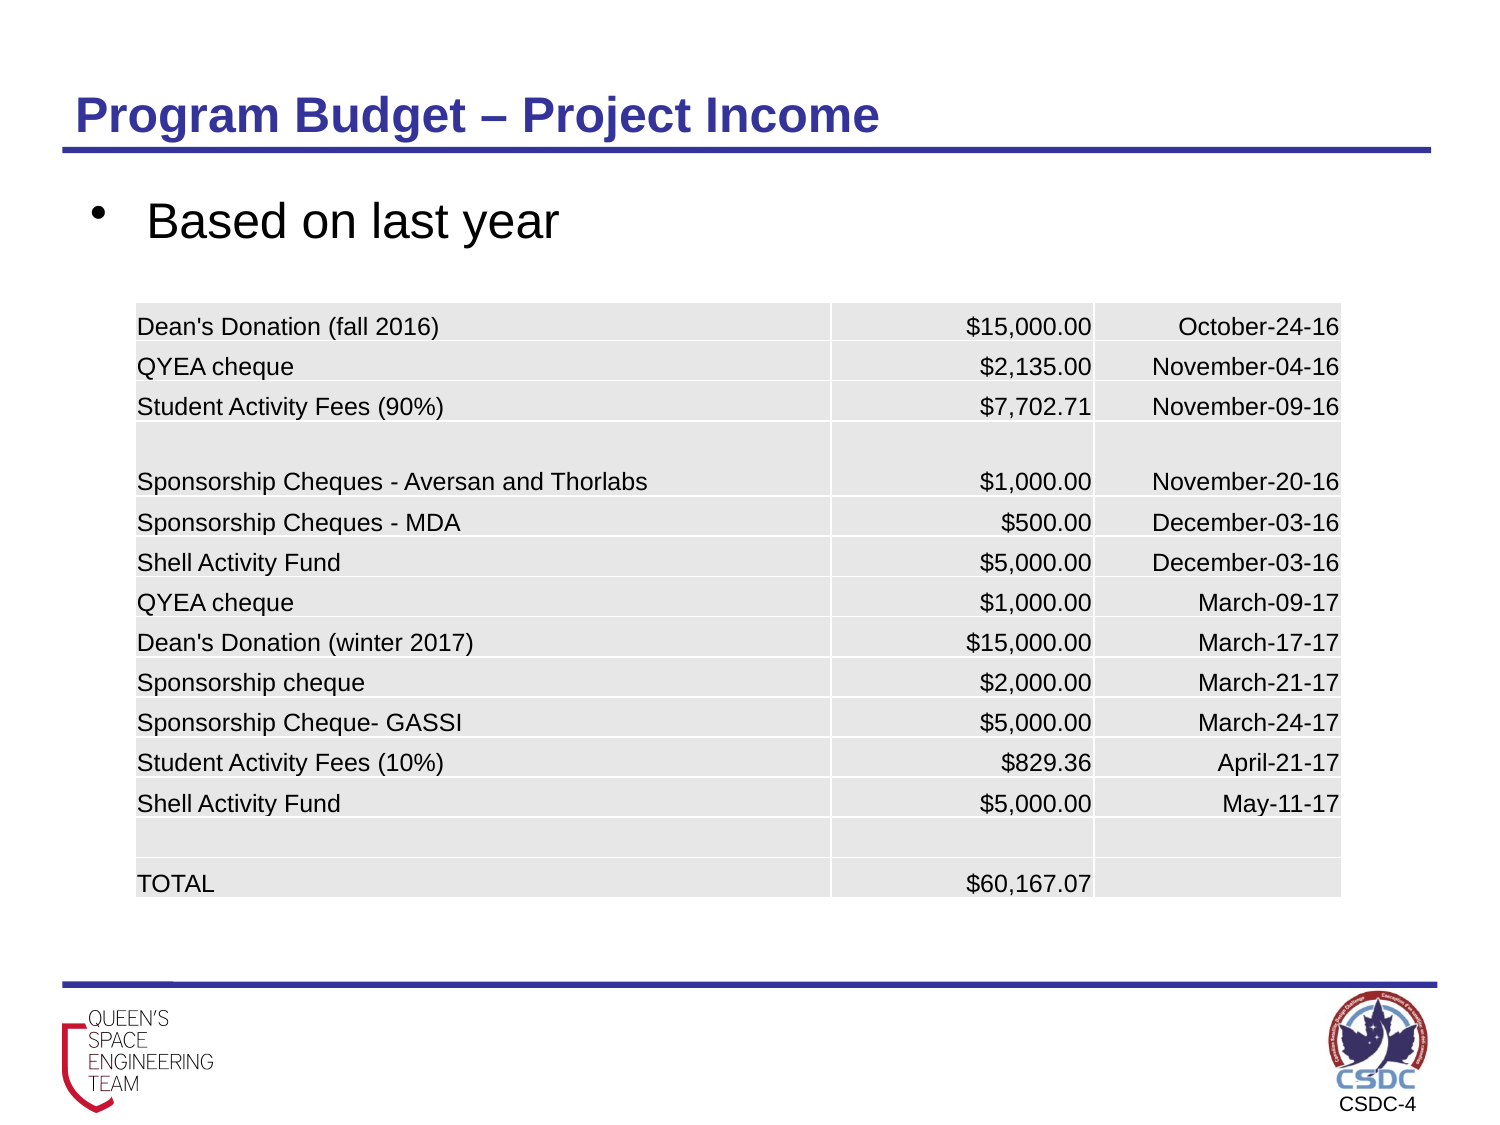

# Program Budget – Project Income
Based on last year
| Dean's Donation (fall 2016) | $15,000.00 | October-24-16 |
| --- | --- | --- |
| QYEA cheque | $2,135.00 | November-04-16 |
| Student Activity Fees (90%) | $7,702.71 | November-09-16 |
| Sponsorship Cheques - Aversan and Thorlabs | $1,000.00 | November-20-16 |
| Sponsorship Cheques - MDA | $500.00 | December-03-16 |
| Shell Activity Fund | $5,000.00 | December-03-16 |
| QYEA cheque | $1,000.00 | March-09-17 |
| Dean's Donation (winter 2017) | $15,000.00 | March-17-17 |
| Sponsorship cheque | $2,000.00 | March-21-17 |
| Sponsorship Cheque- GASSI | $5,000.00 | March-24-17 |
| Student Activity Fees (10%) | $829.36 | April-21-17 |
| Shell Activity Fund | $5,000.00 | May-11-17 |
|  |  |  |
| TOTAL | $60,167.07 |  |